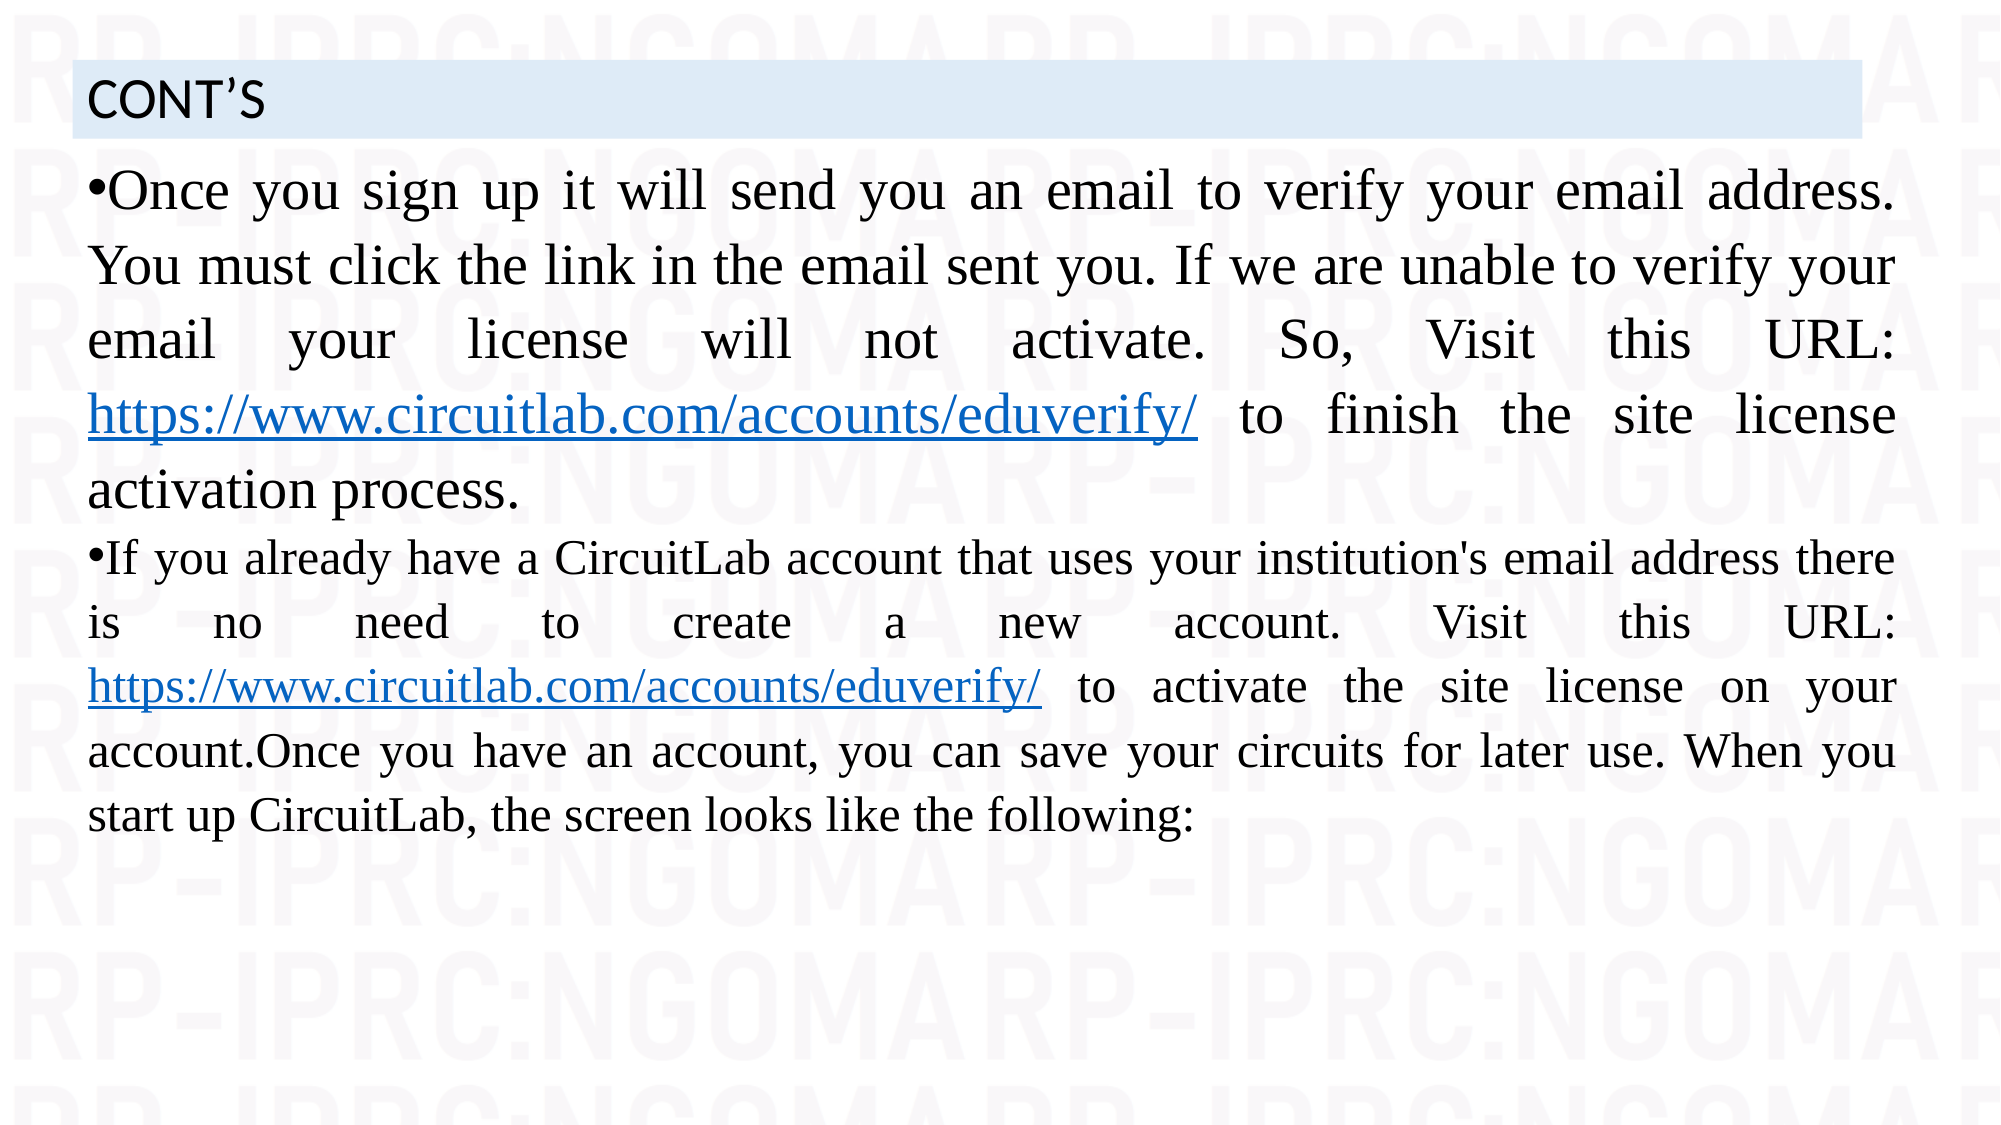

# CONT’S
Once you sign up it will send you an email to verify your email address. You must click the link in the email sent you. If we are unable to verify your email your license will not activate. So, Visit this URL: https://www.circuitlab.com/accounts/eduverify/ to finish the site license activation process.
If you already have a CircuitLab account that uses your institution's email address there is no need to create a new account. Visit this URL: https://www.circuitlab.com/accounts/eduverify/ to activate the site license on your account.Once you have an account, you can save your circuits for later use. When you start up CircuitLab, the screen looks like the following: